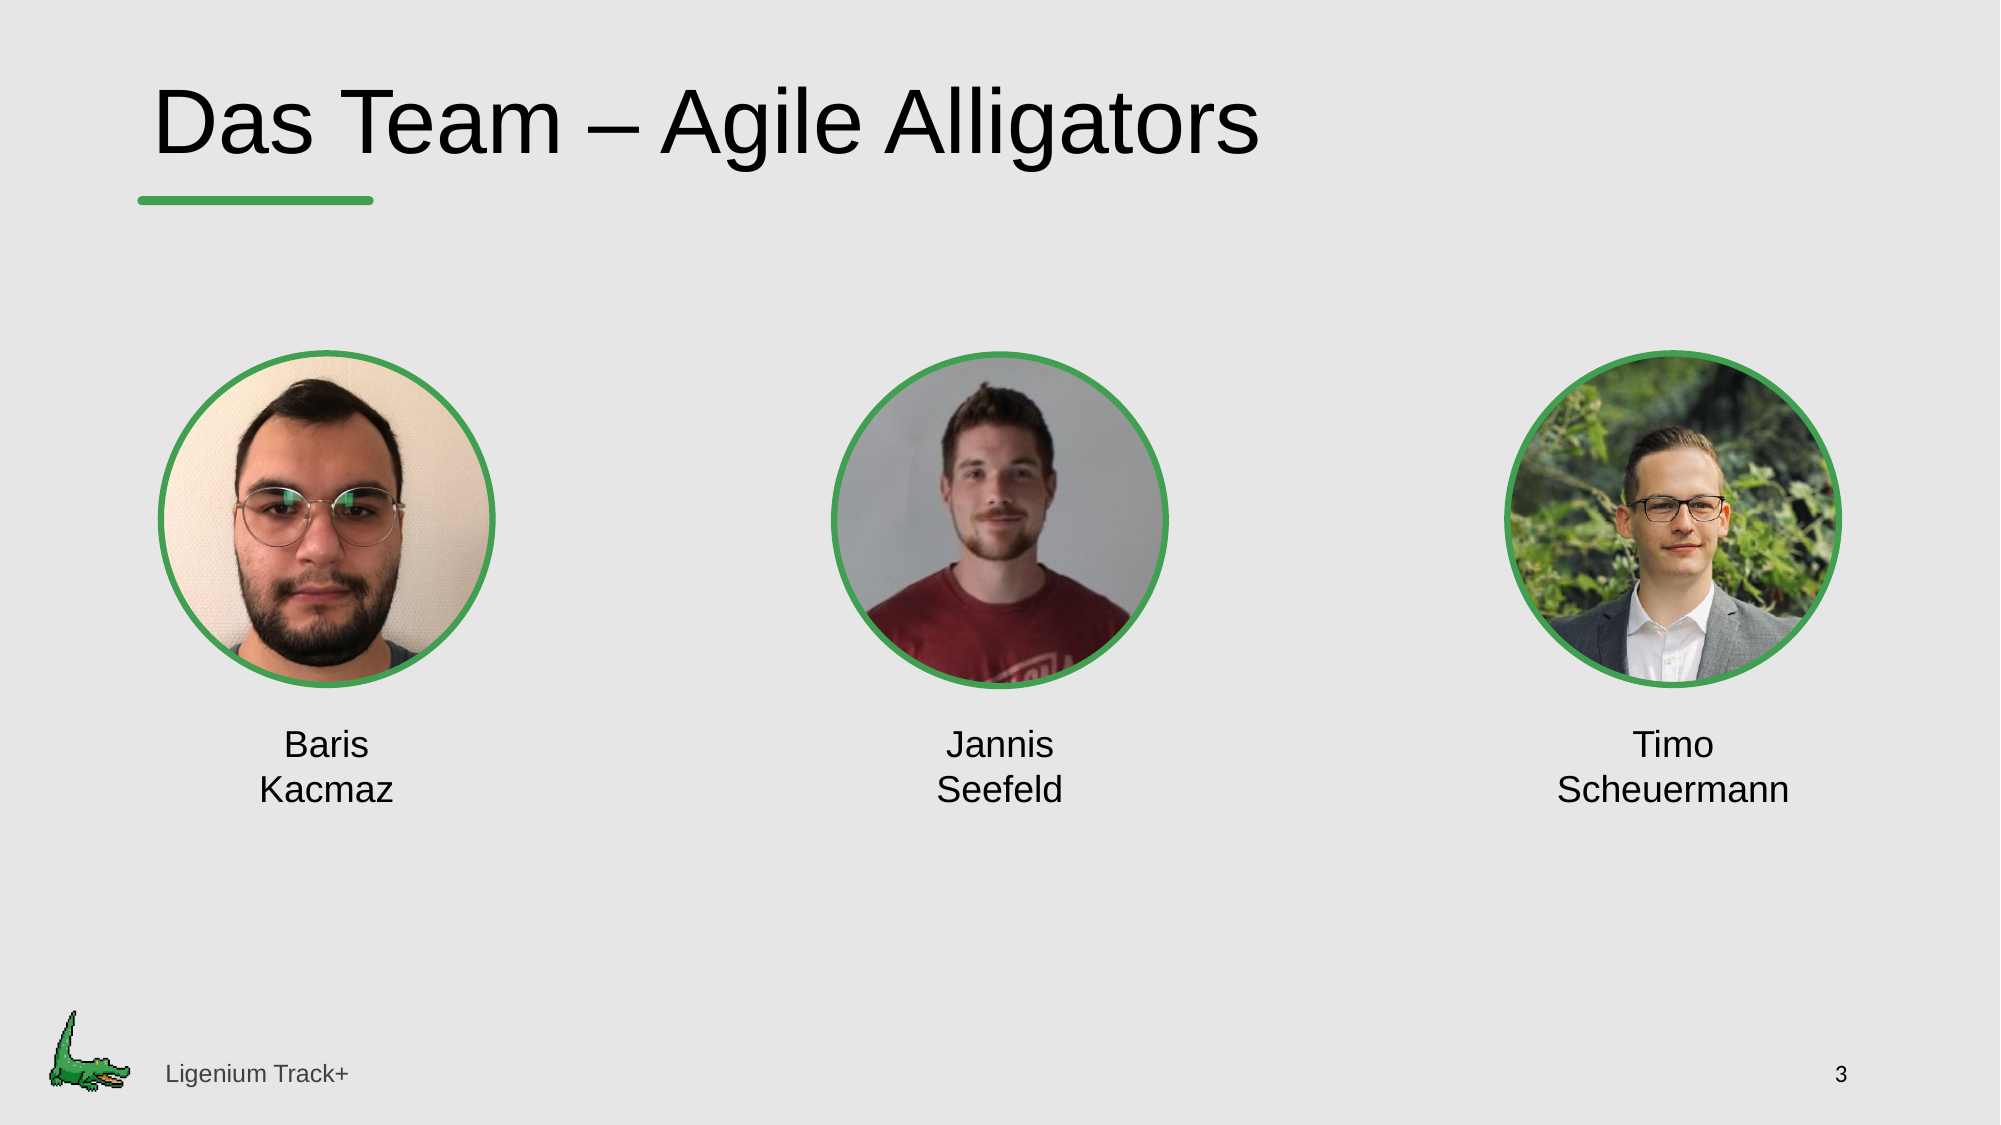

# Das Team – Agile Alligators

Baris
Kacmaz
Jannis
Seefeld
Timo
Scheuermann
3